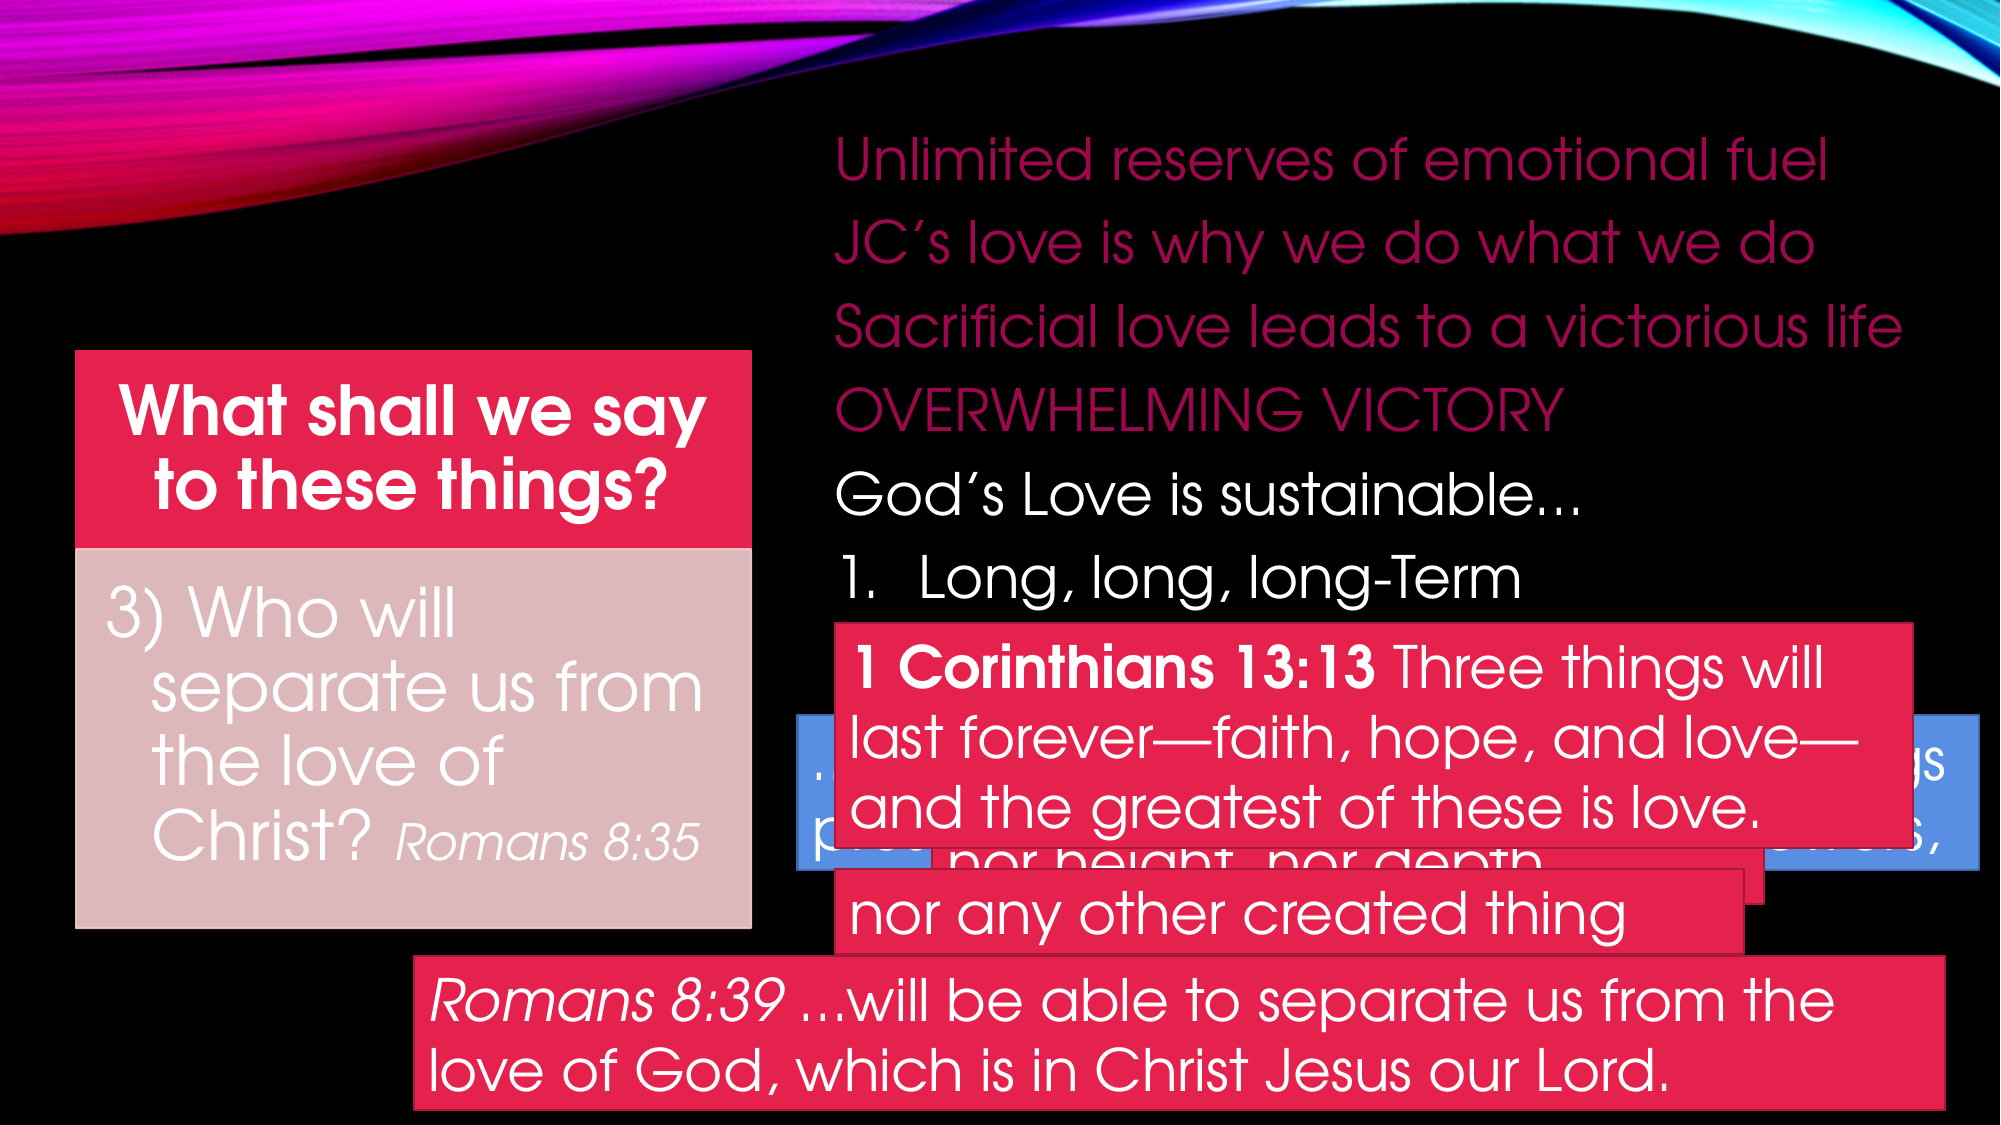

Unlimited reserves of emotional fuel
JC’s love is why we do what we do
Sacrificial love leads to a victorious life
OVERWHELMING VICTORY
God’s Love is sustainable…
Long, long, long-Term
Survives unpredictability
No matter how high/low you go
Nobody can dictate this love
What shall we say to these things?
3) Who will separate us from the love of Christ? Romans 8:35
1 Corinthians 13:13 Three things will last forever—faith, hope, and love—and the greatest of these is love.
For I am convinced that neither death, nor life…
…nor angels, nor principalities, nor things present, nor things to come, nor powers,
nor height, nor depth
nor any other created thing
Romans 8:39 …will be able to separate us from the love of God, which is in Christ Jesus our Lord.